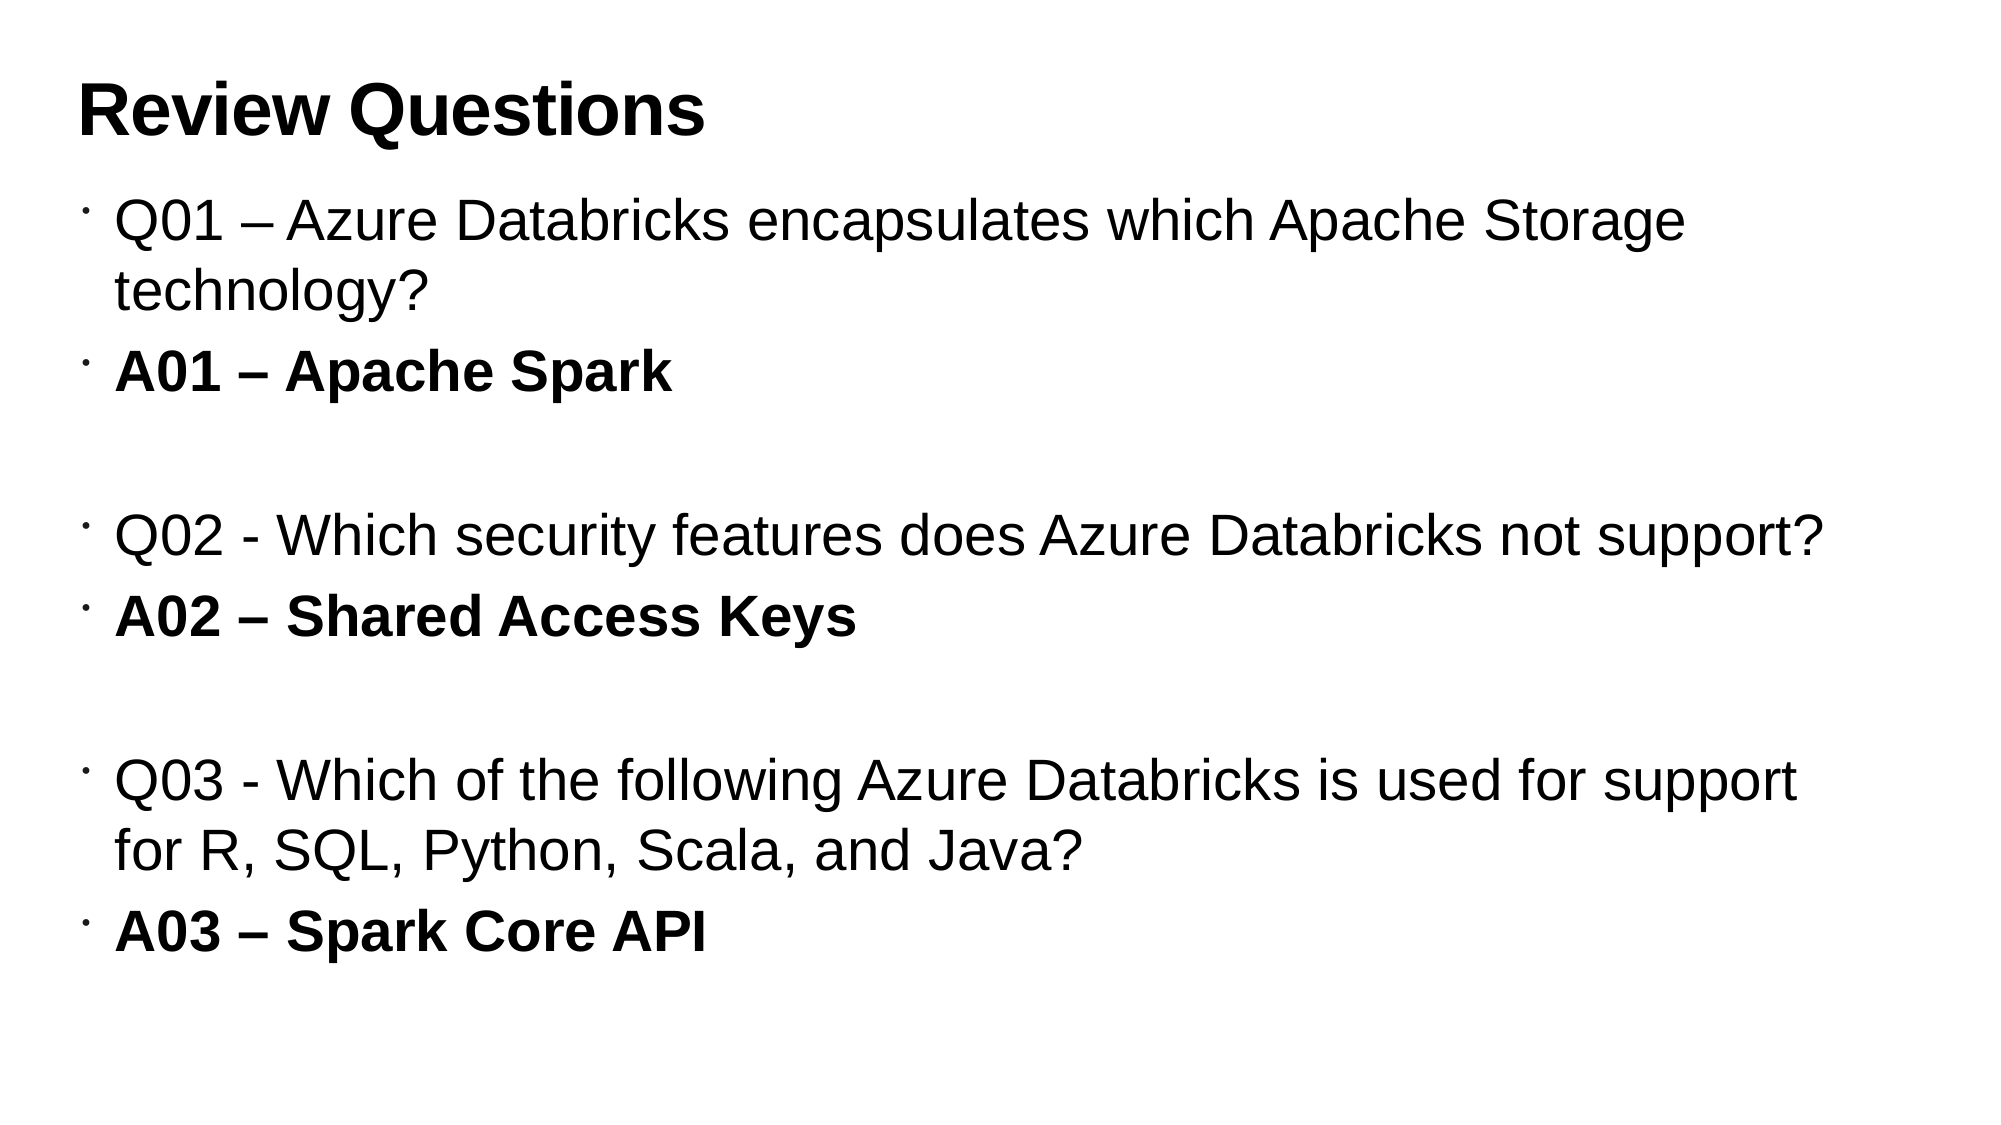

# Review Questions
Q01 – Azure Databricks encapsulates which Apache Storage technology?
A01 – Apache Spark

Q02 - Which security features does Azure Databricks not support?
A02 – Shared Access Keys

Q03 - Which of the following Azure Databricks is used for support for R, SQL, Python, Scala, and Java?
A03 – Spark Core API